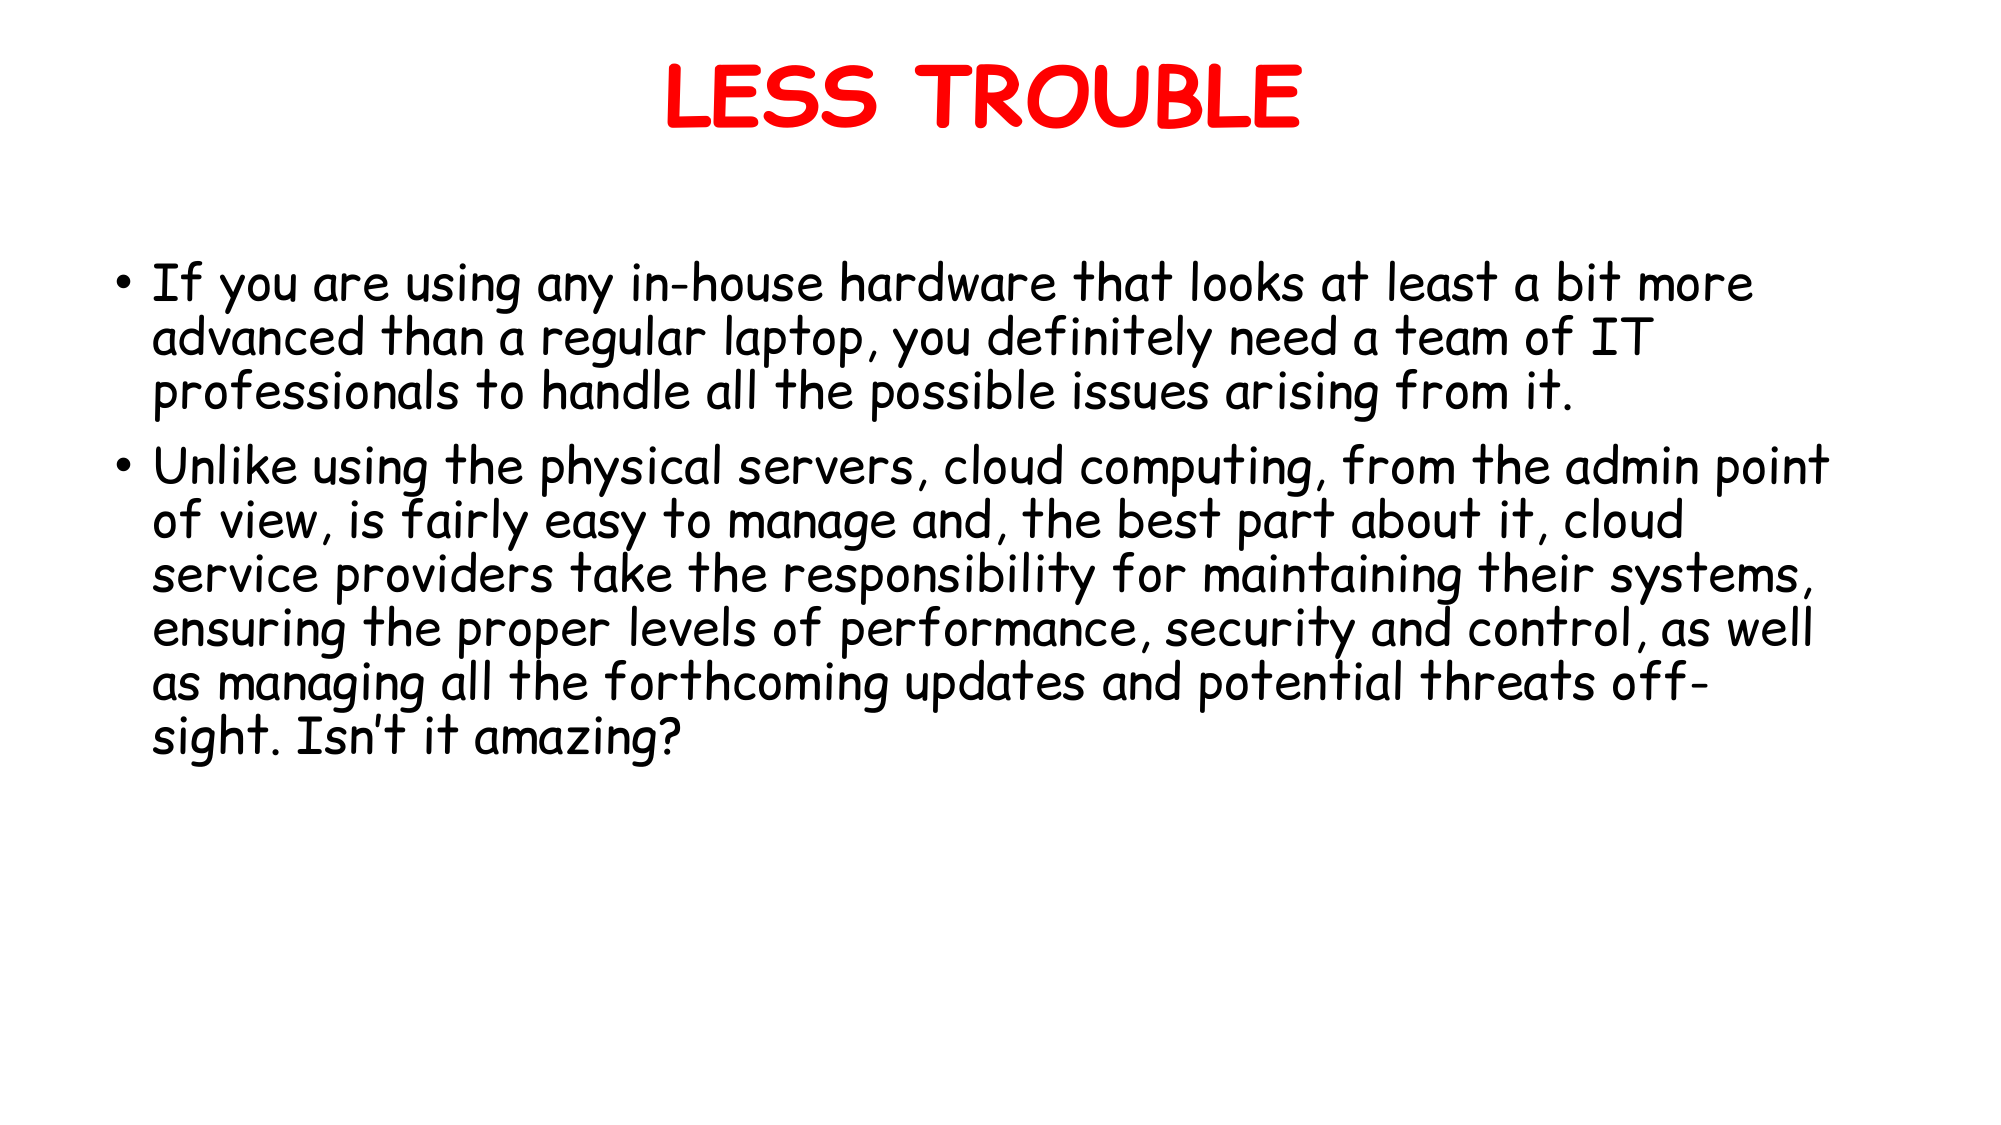

# LESS TROUBLE
If you are using any in-house hardware that looks at least a bit more advanced than a regular laptop, you definitely need a team of IT professionals to handle all the possible issues arising from it.
Unlike using the physical servers, cloud computing, from the admin point of view, is fairly easy to manage and, the best part about it, cloud service providers take the responsibility for maintaining their systems, ensuring the proper levels of performance, security and control, as well as managing all the forthcoming updates and potential threats off-sight. Isn’t it amazing?